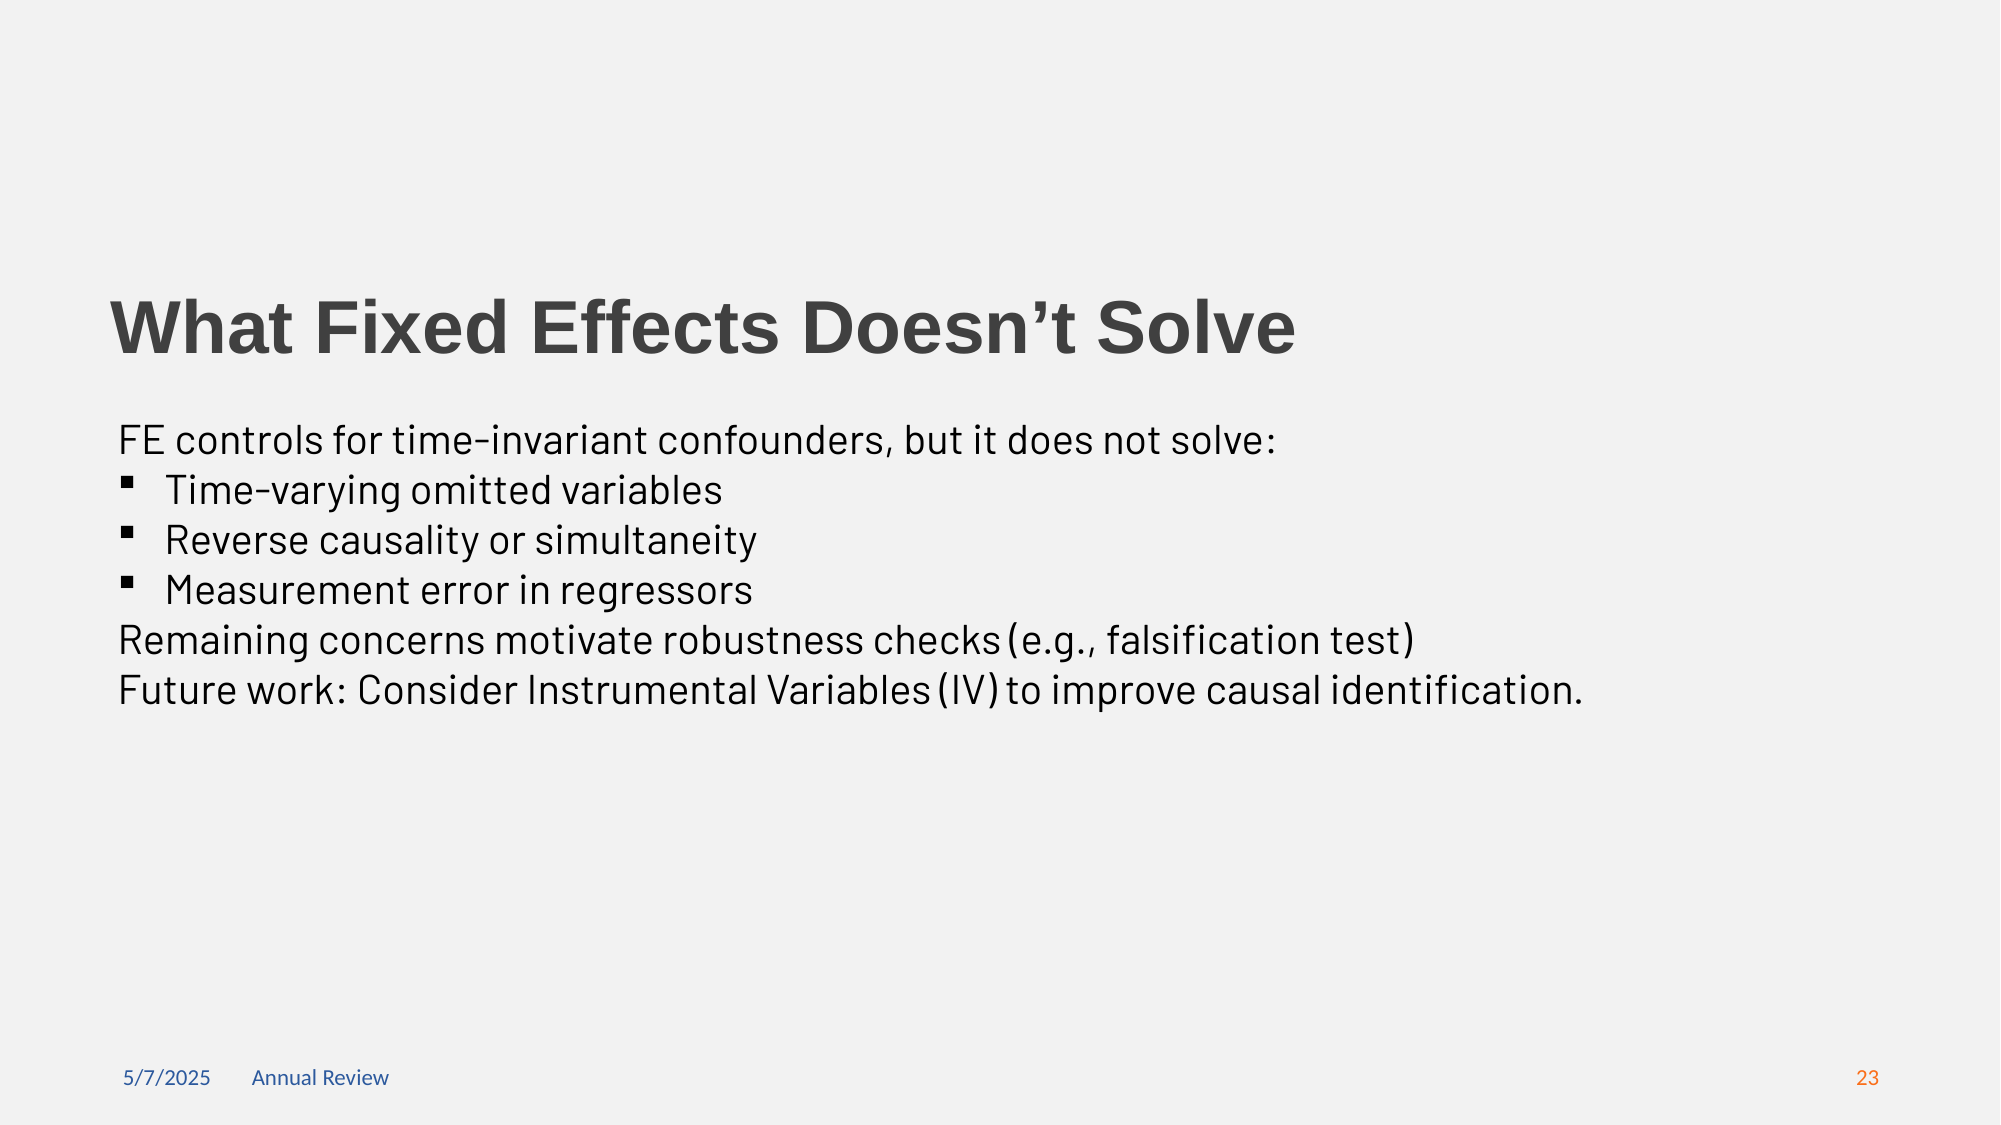

# What Fixed Effects Doesn’t Solve
FE controls for time-invariant confounders, but it does not solve:
Time-varying omitted variables
Reverse causality or simultaneity
Measurement error in regressors
Remaining concerns motivate robustness checks (e.g., falsification test)
Future work: Consider Instrumental Variables (IV) to improve causal identification.